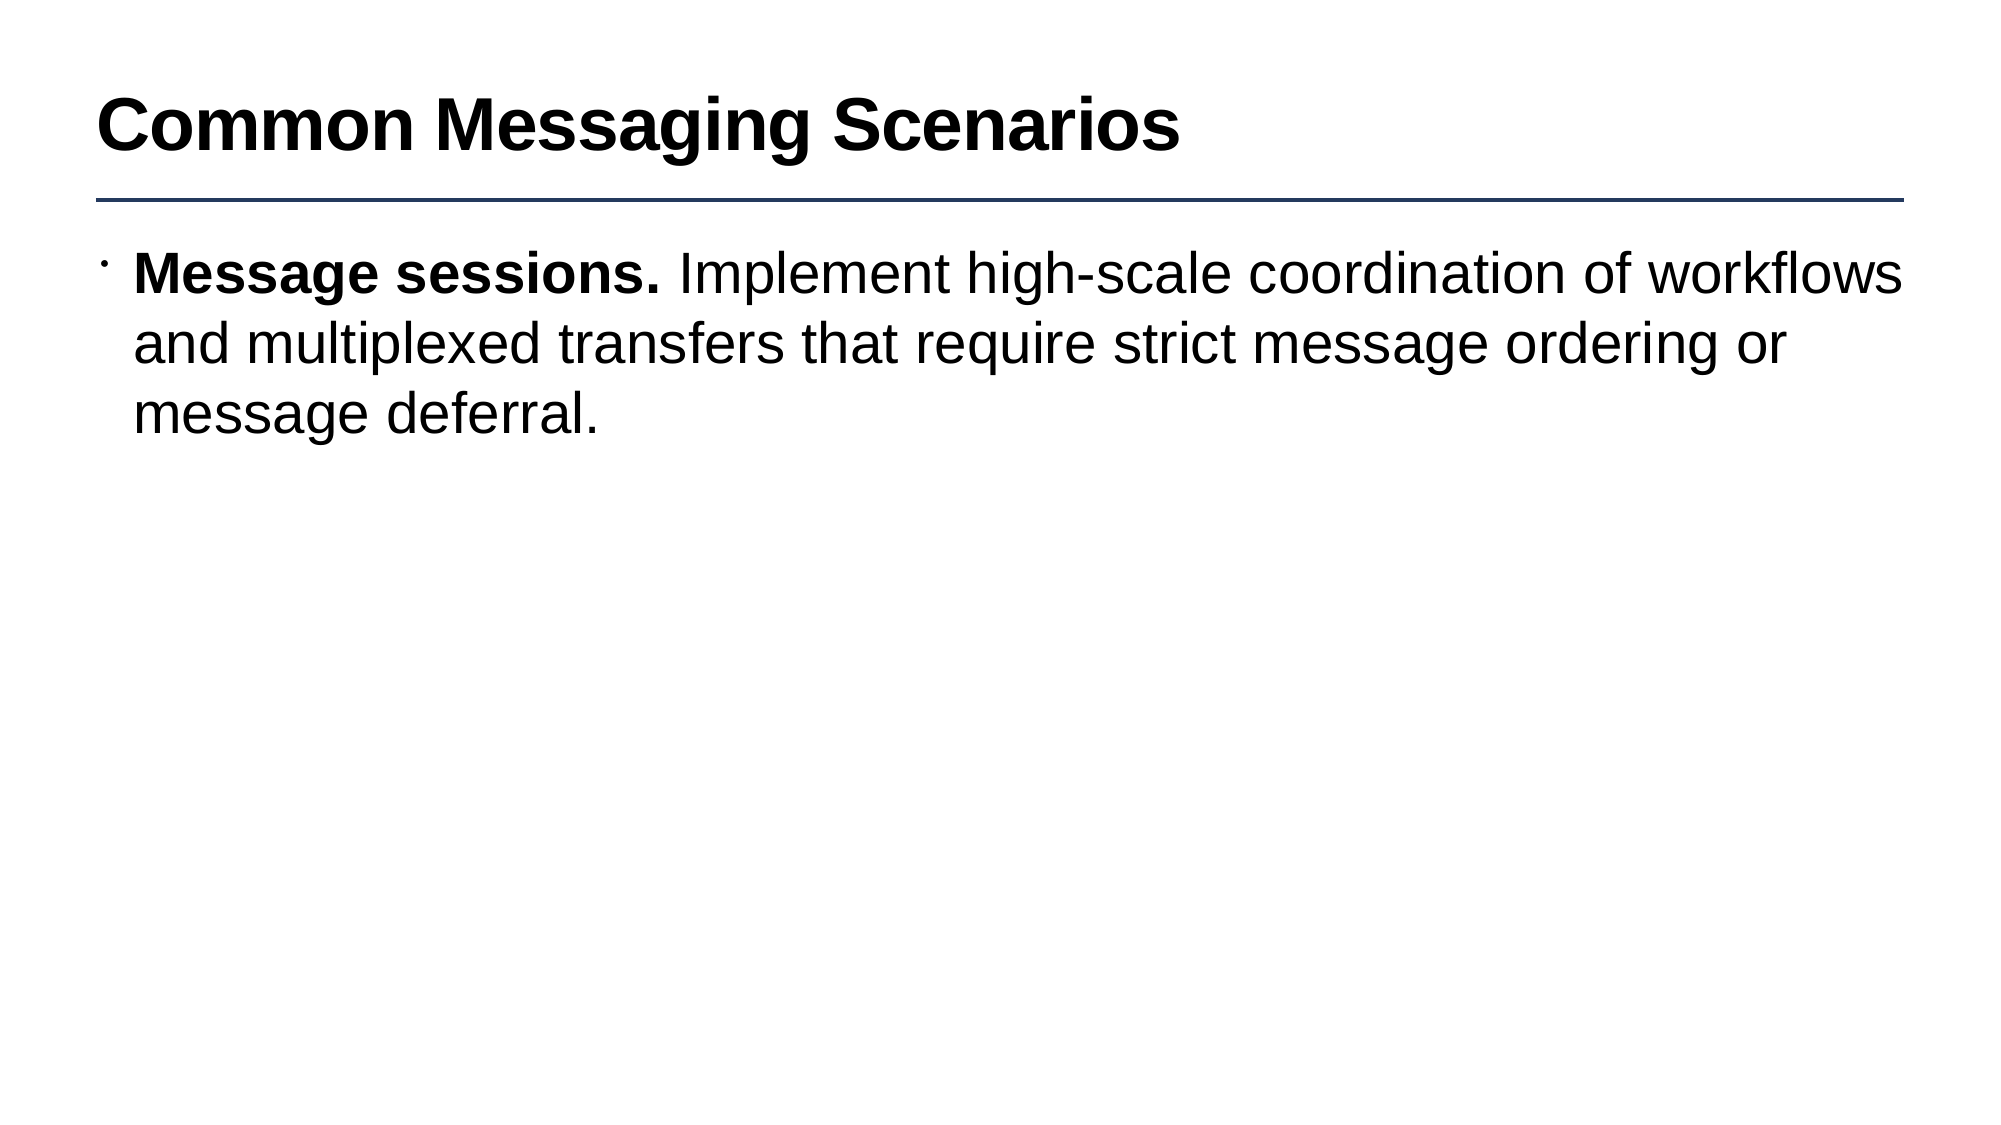

# Common Messaging Scenarios
Message sessions. Implement high-scale coordination of workflows and multiplexed transfers that require strict message ordering or message deferral.